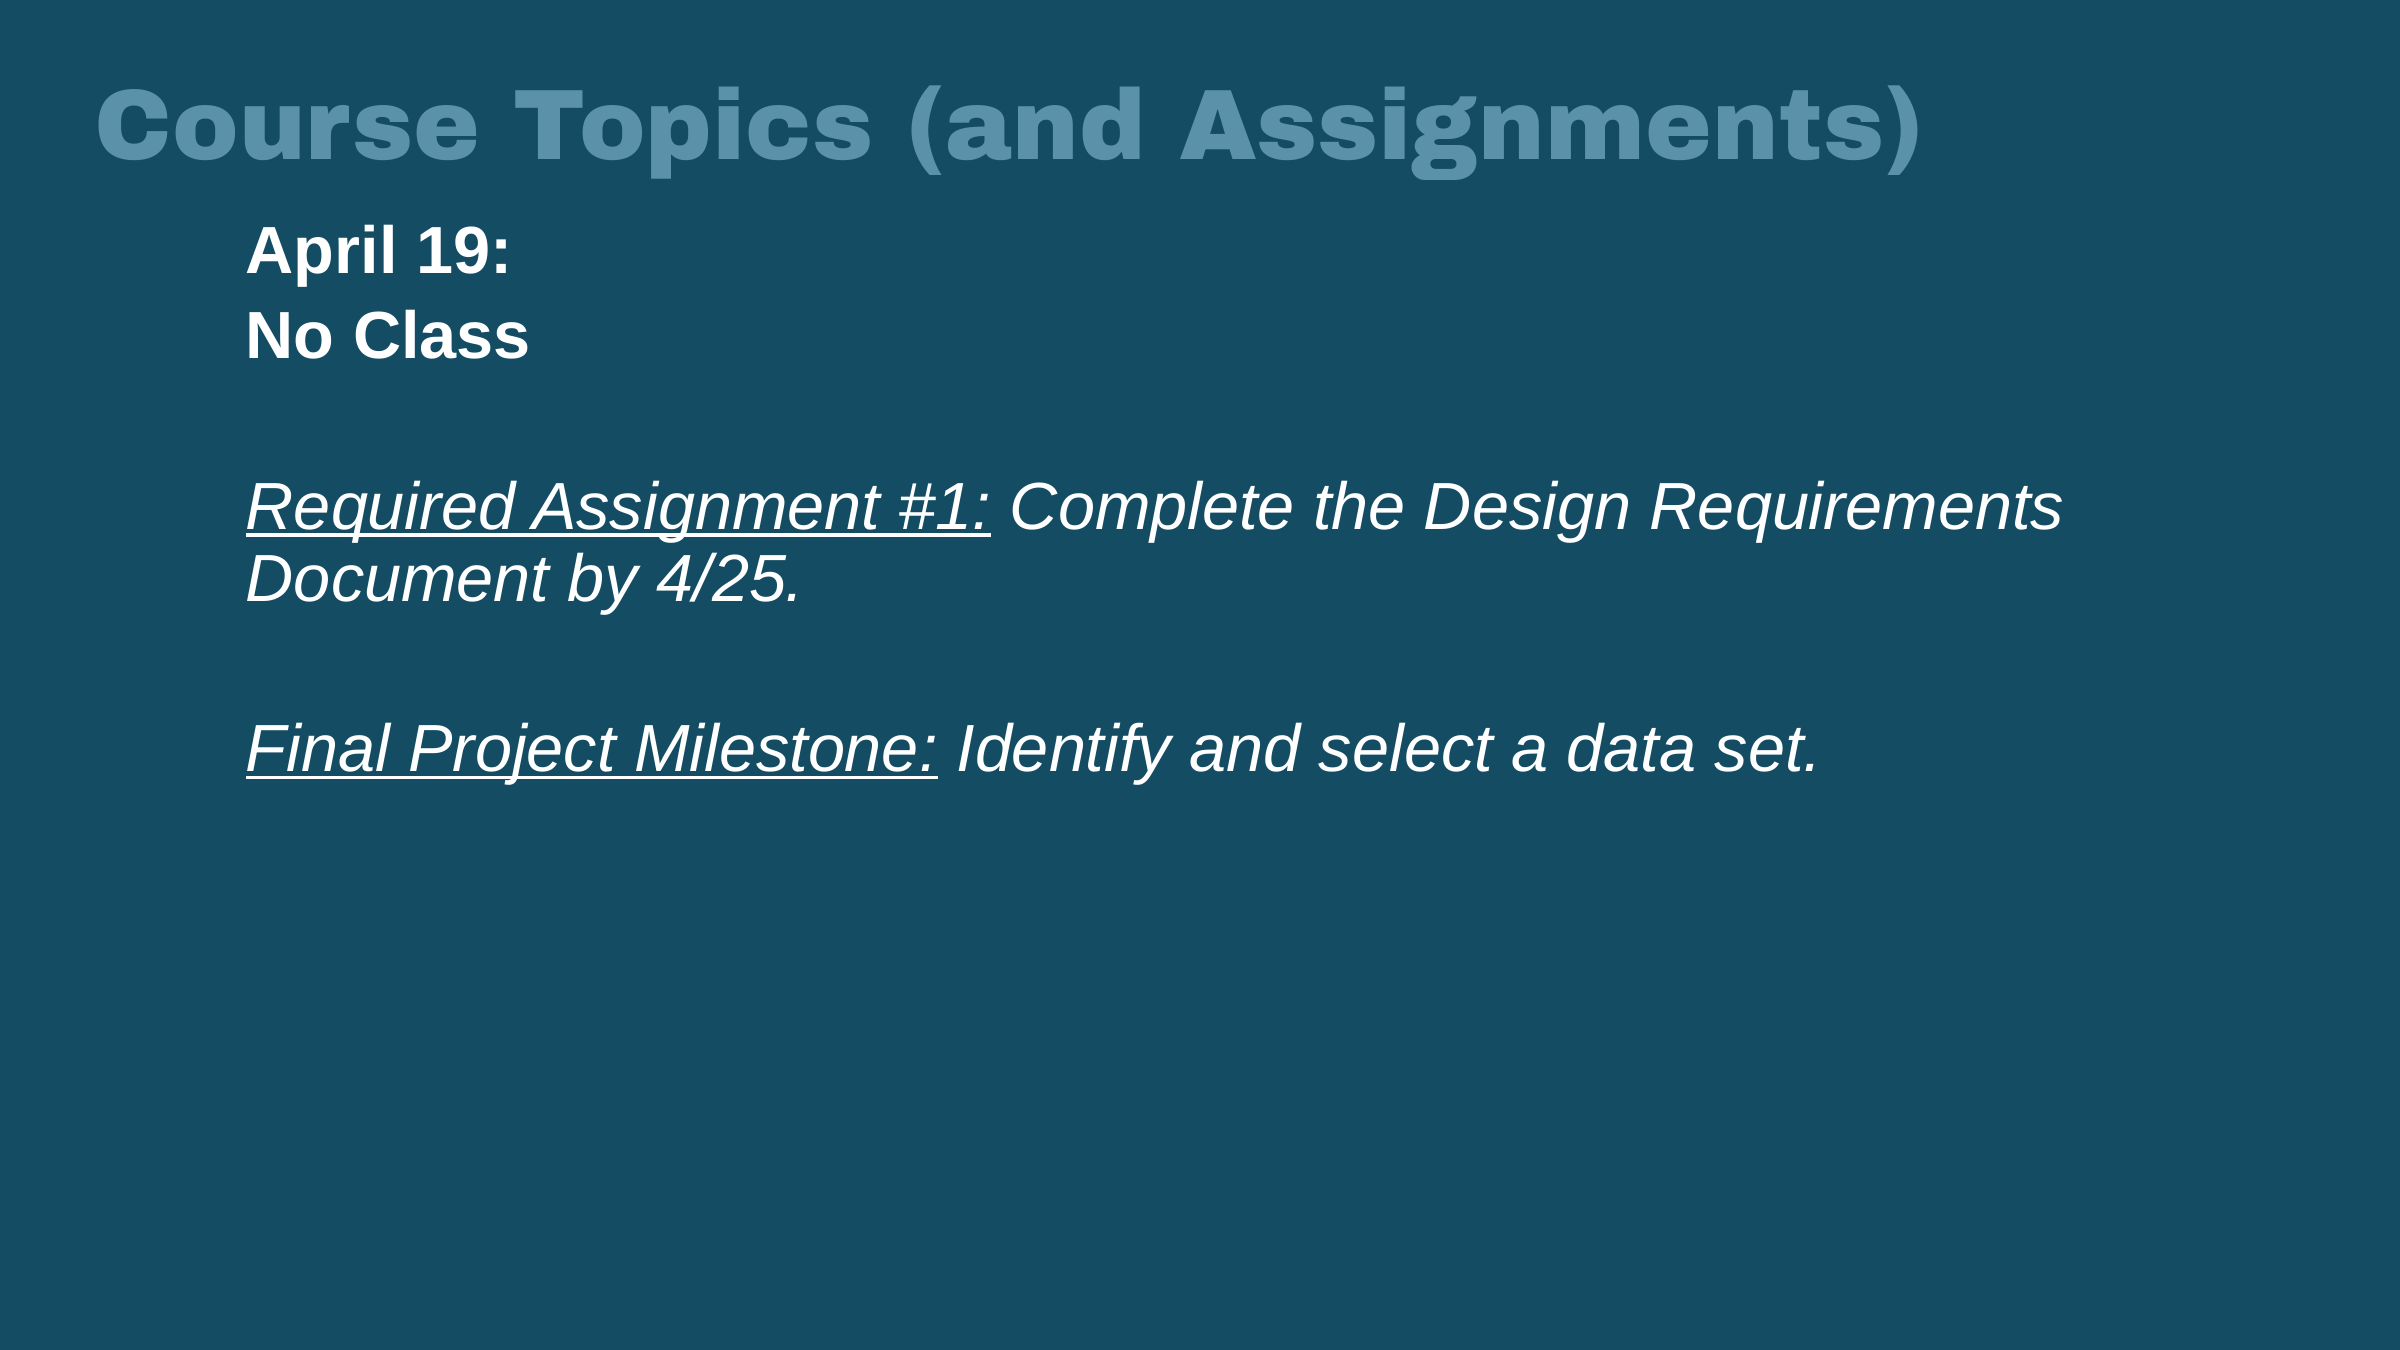

Course Topics (and Assignments)
April 19:
No Class

Required Assignment #1: Complete the Design Requirements Document by 4/25.

Final Project Milestone: Identify and select a data set.